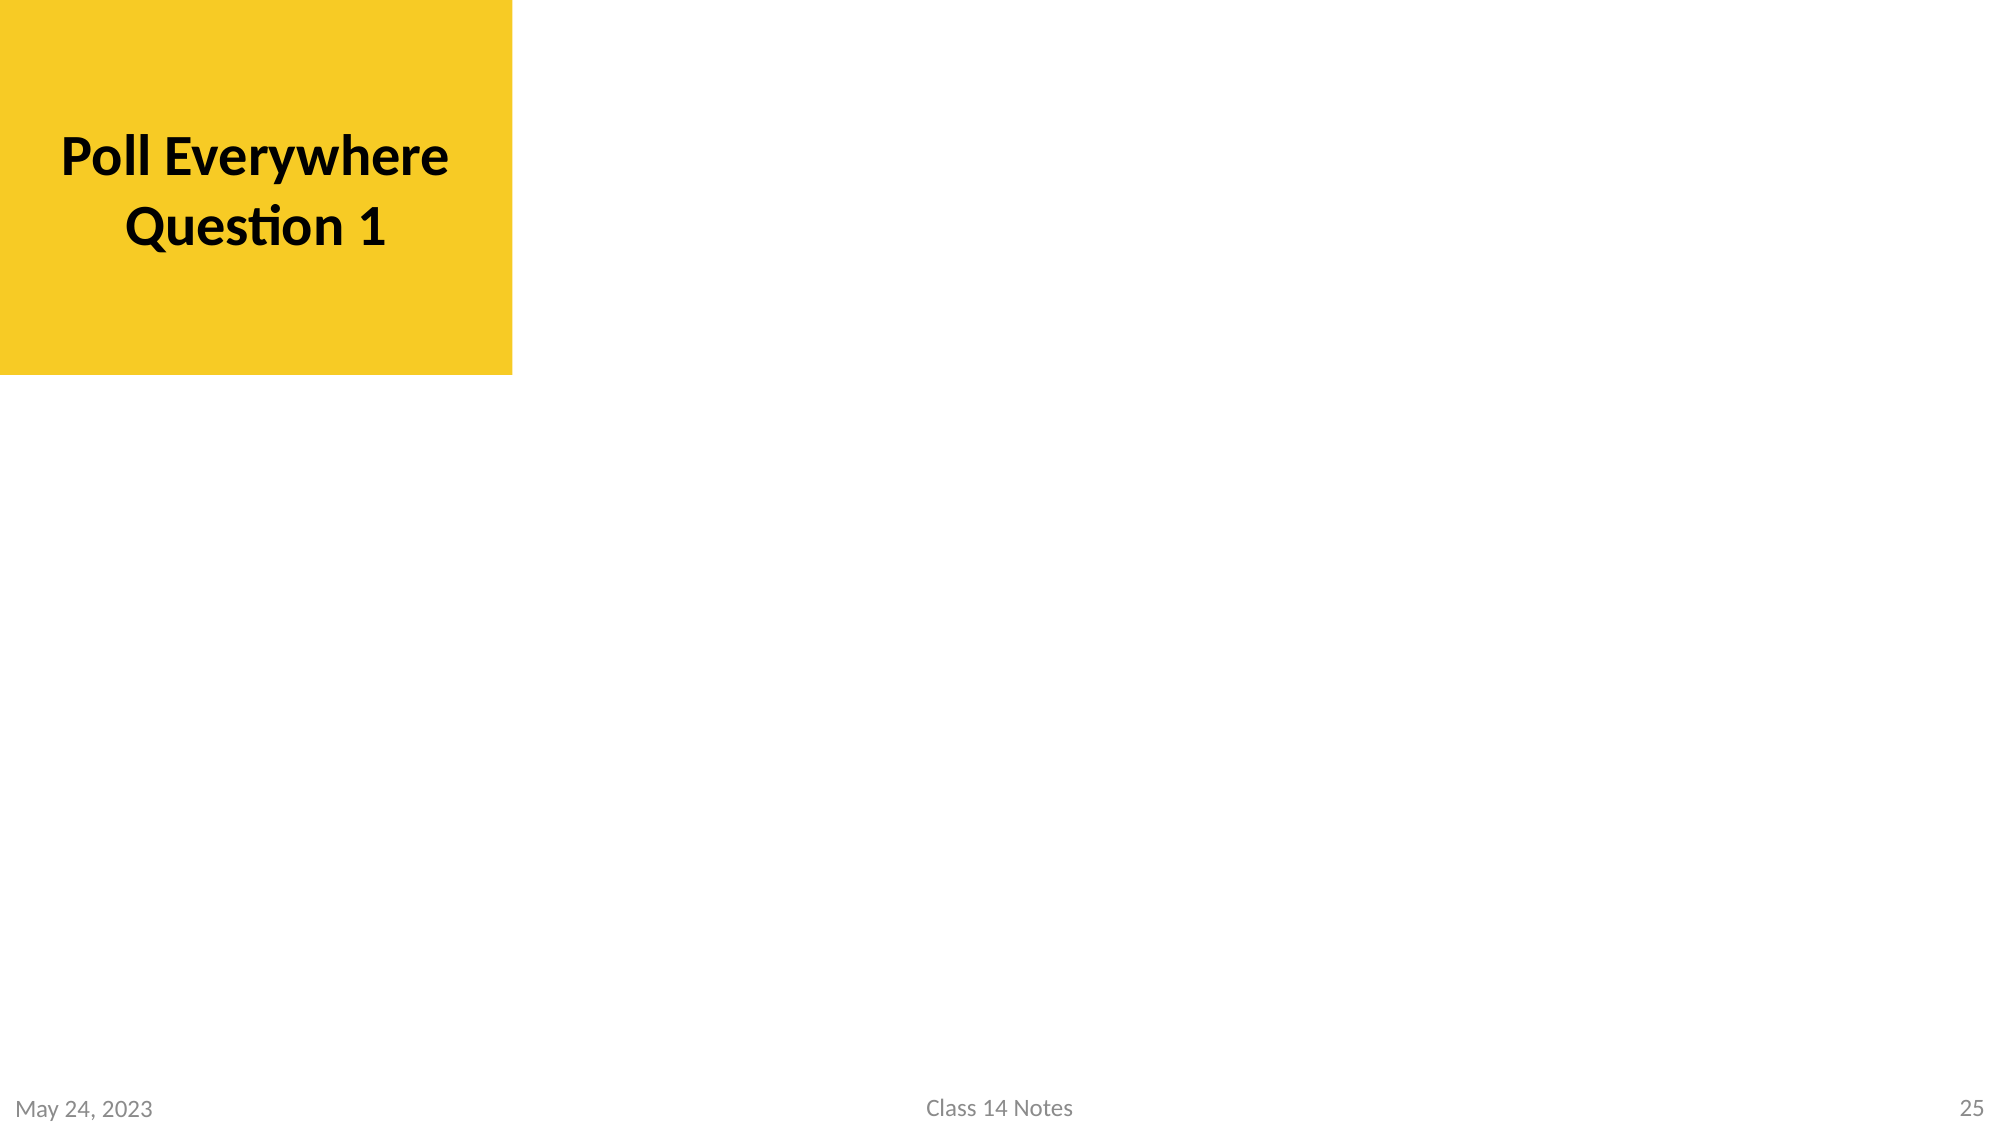

Poll Everywhere Question 1
25
Class 14 Notes
May 24, 2023